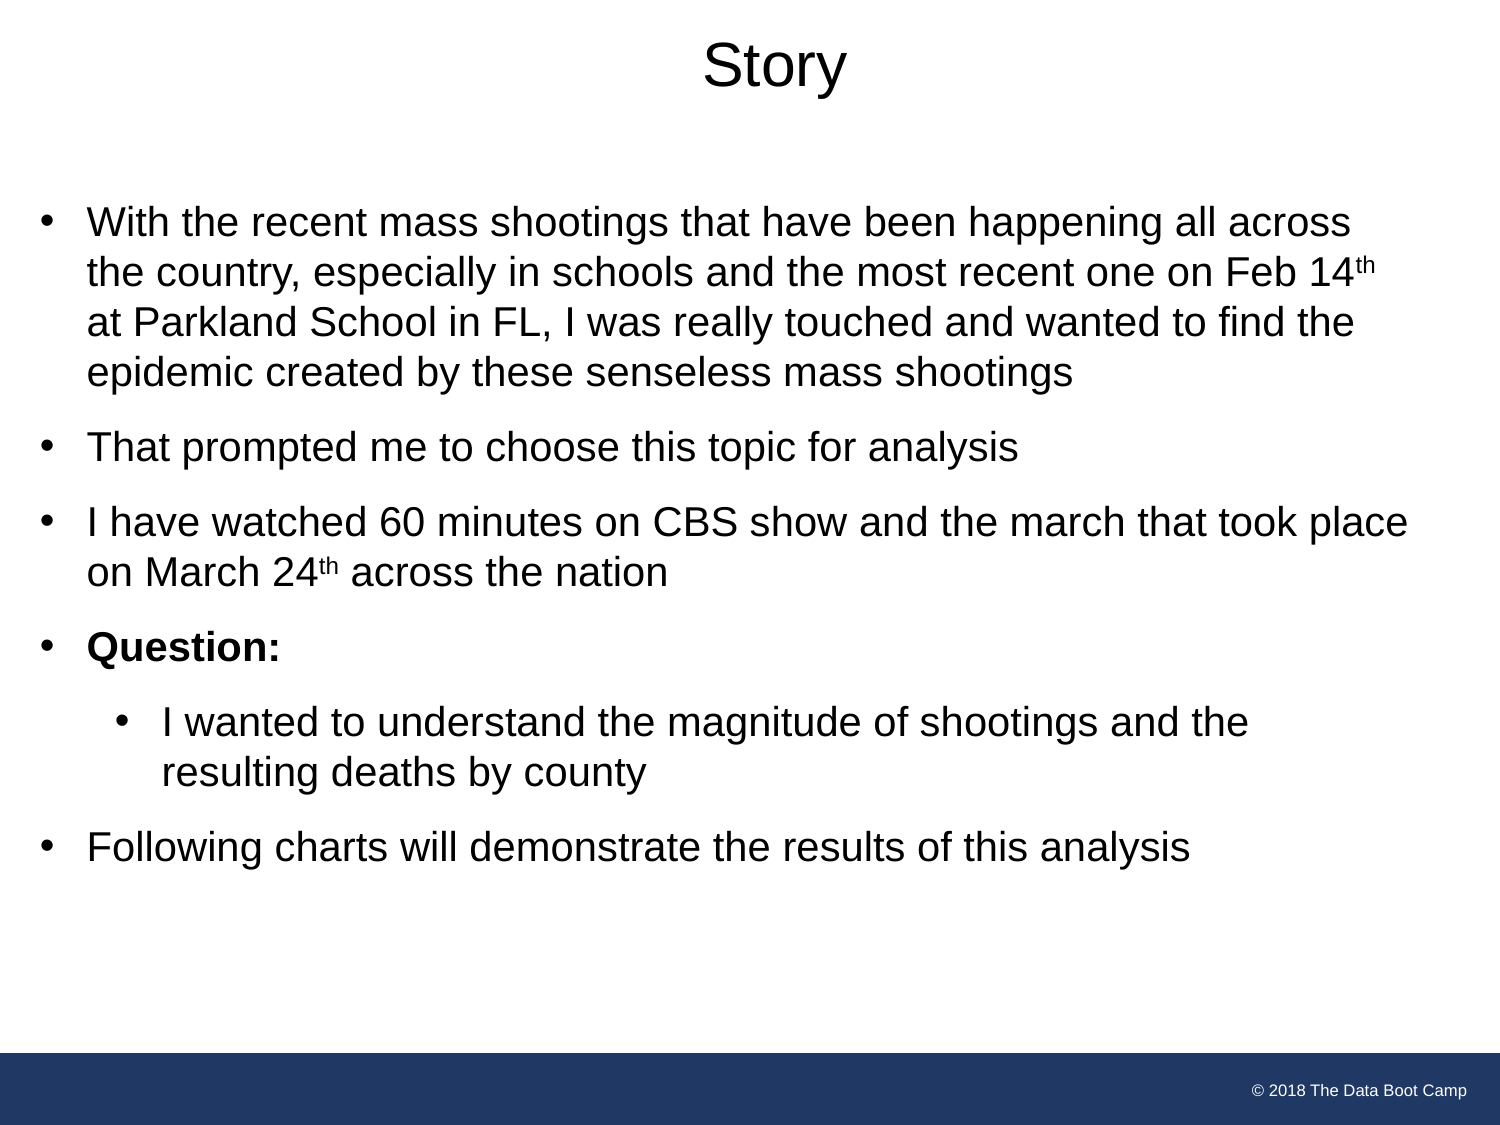

Story
With the recent mass shootings that have been happening all across the country, especially in schools and the most recent one on Feb 14th at Parkland School in FL, I was really touched and wanted to find the epidemic created by these senseless mass shootings
That prompted me to choose this topic for analysis
I have watched 60 minutes on CBS show and the march that took place on March 24th across the nation
Question:
I wanted to understand the magnitude of shootings and the resulting deaths by county
Following charts will demonstrate the results of this analysis